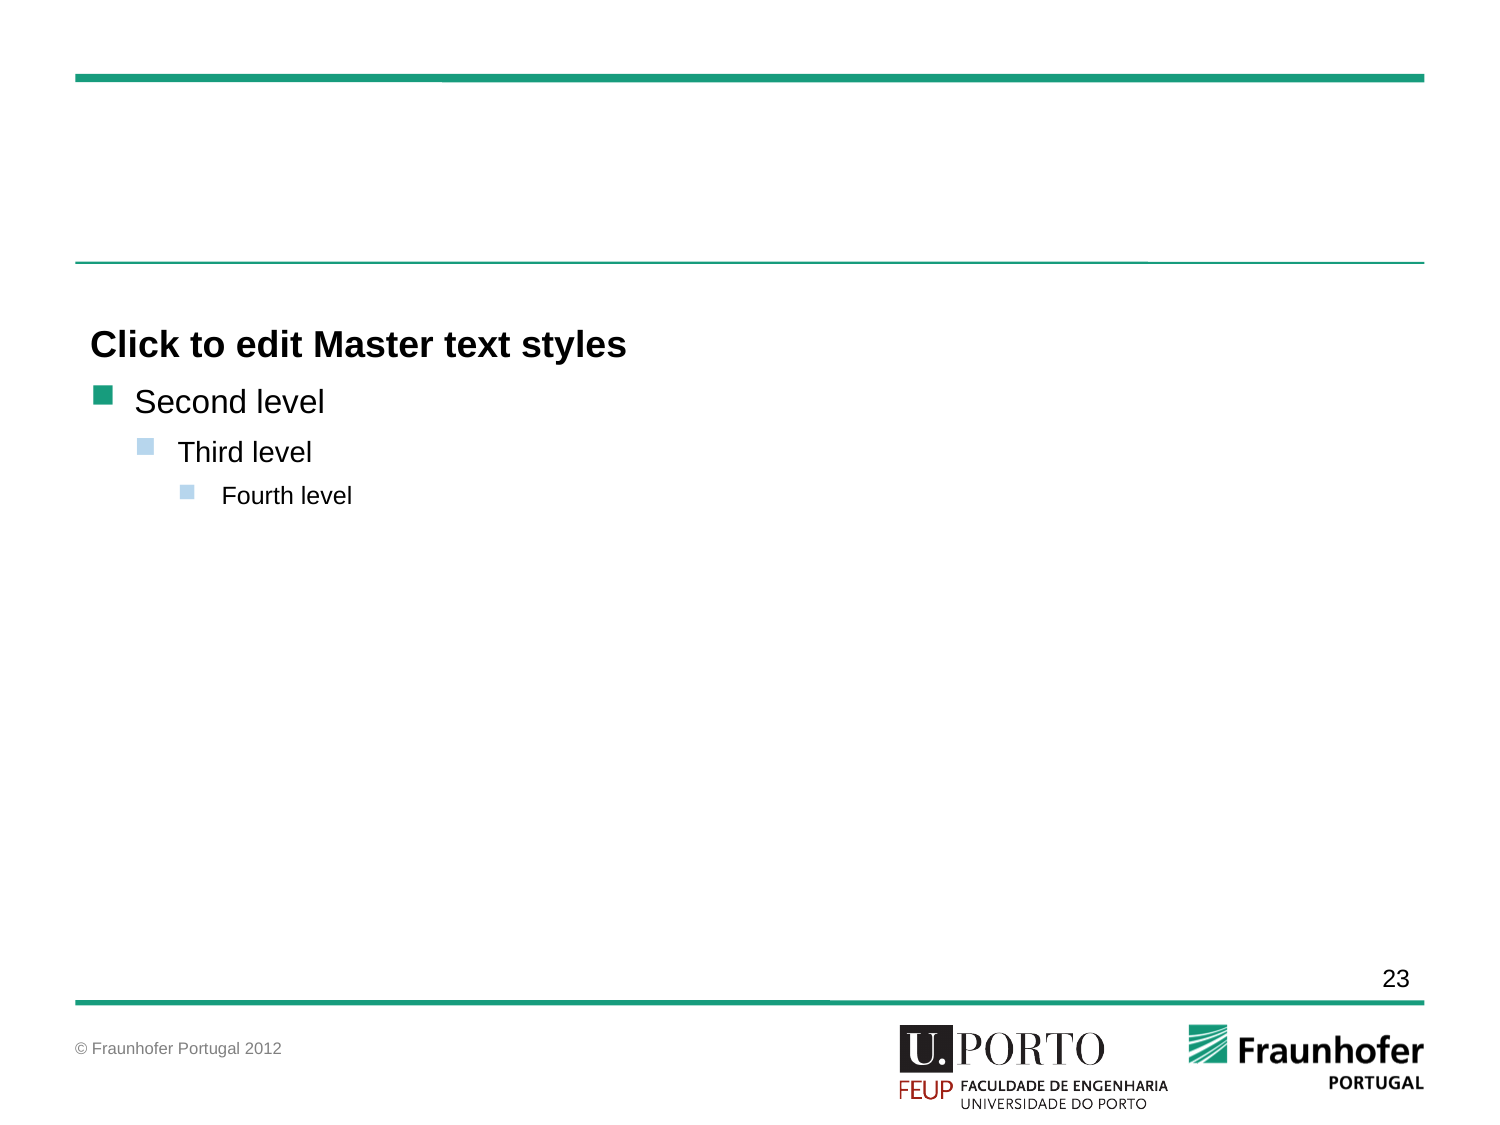

#

Click to edit Master text styles
Second level
Third level
Fourth level